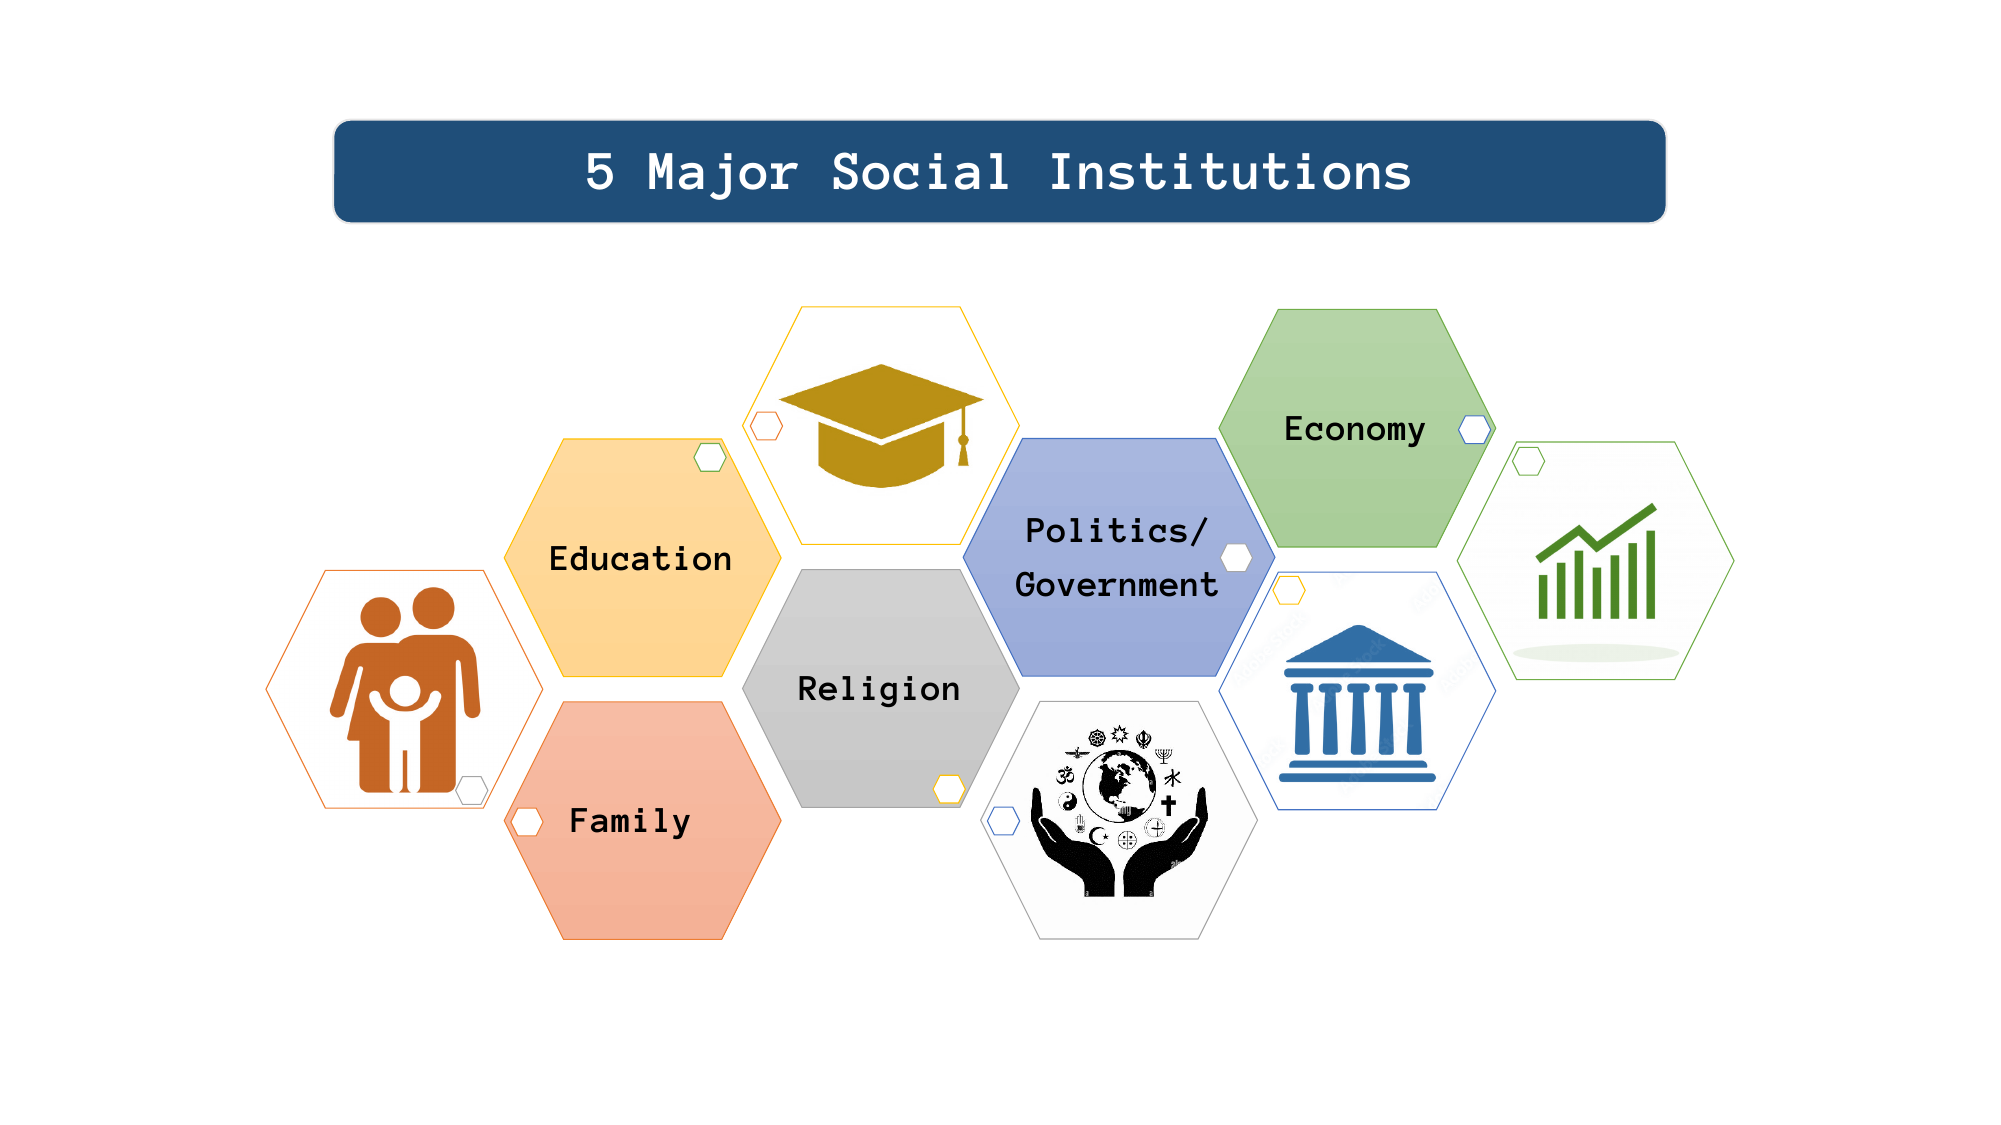

5 Major Social Institutions
Family
Religion
Education
Politics/
Government
Economy